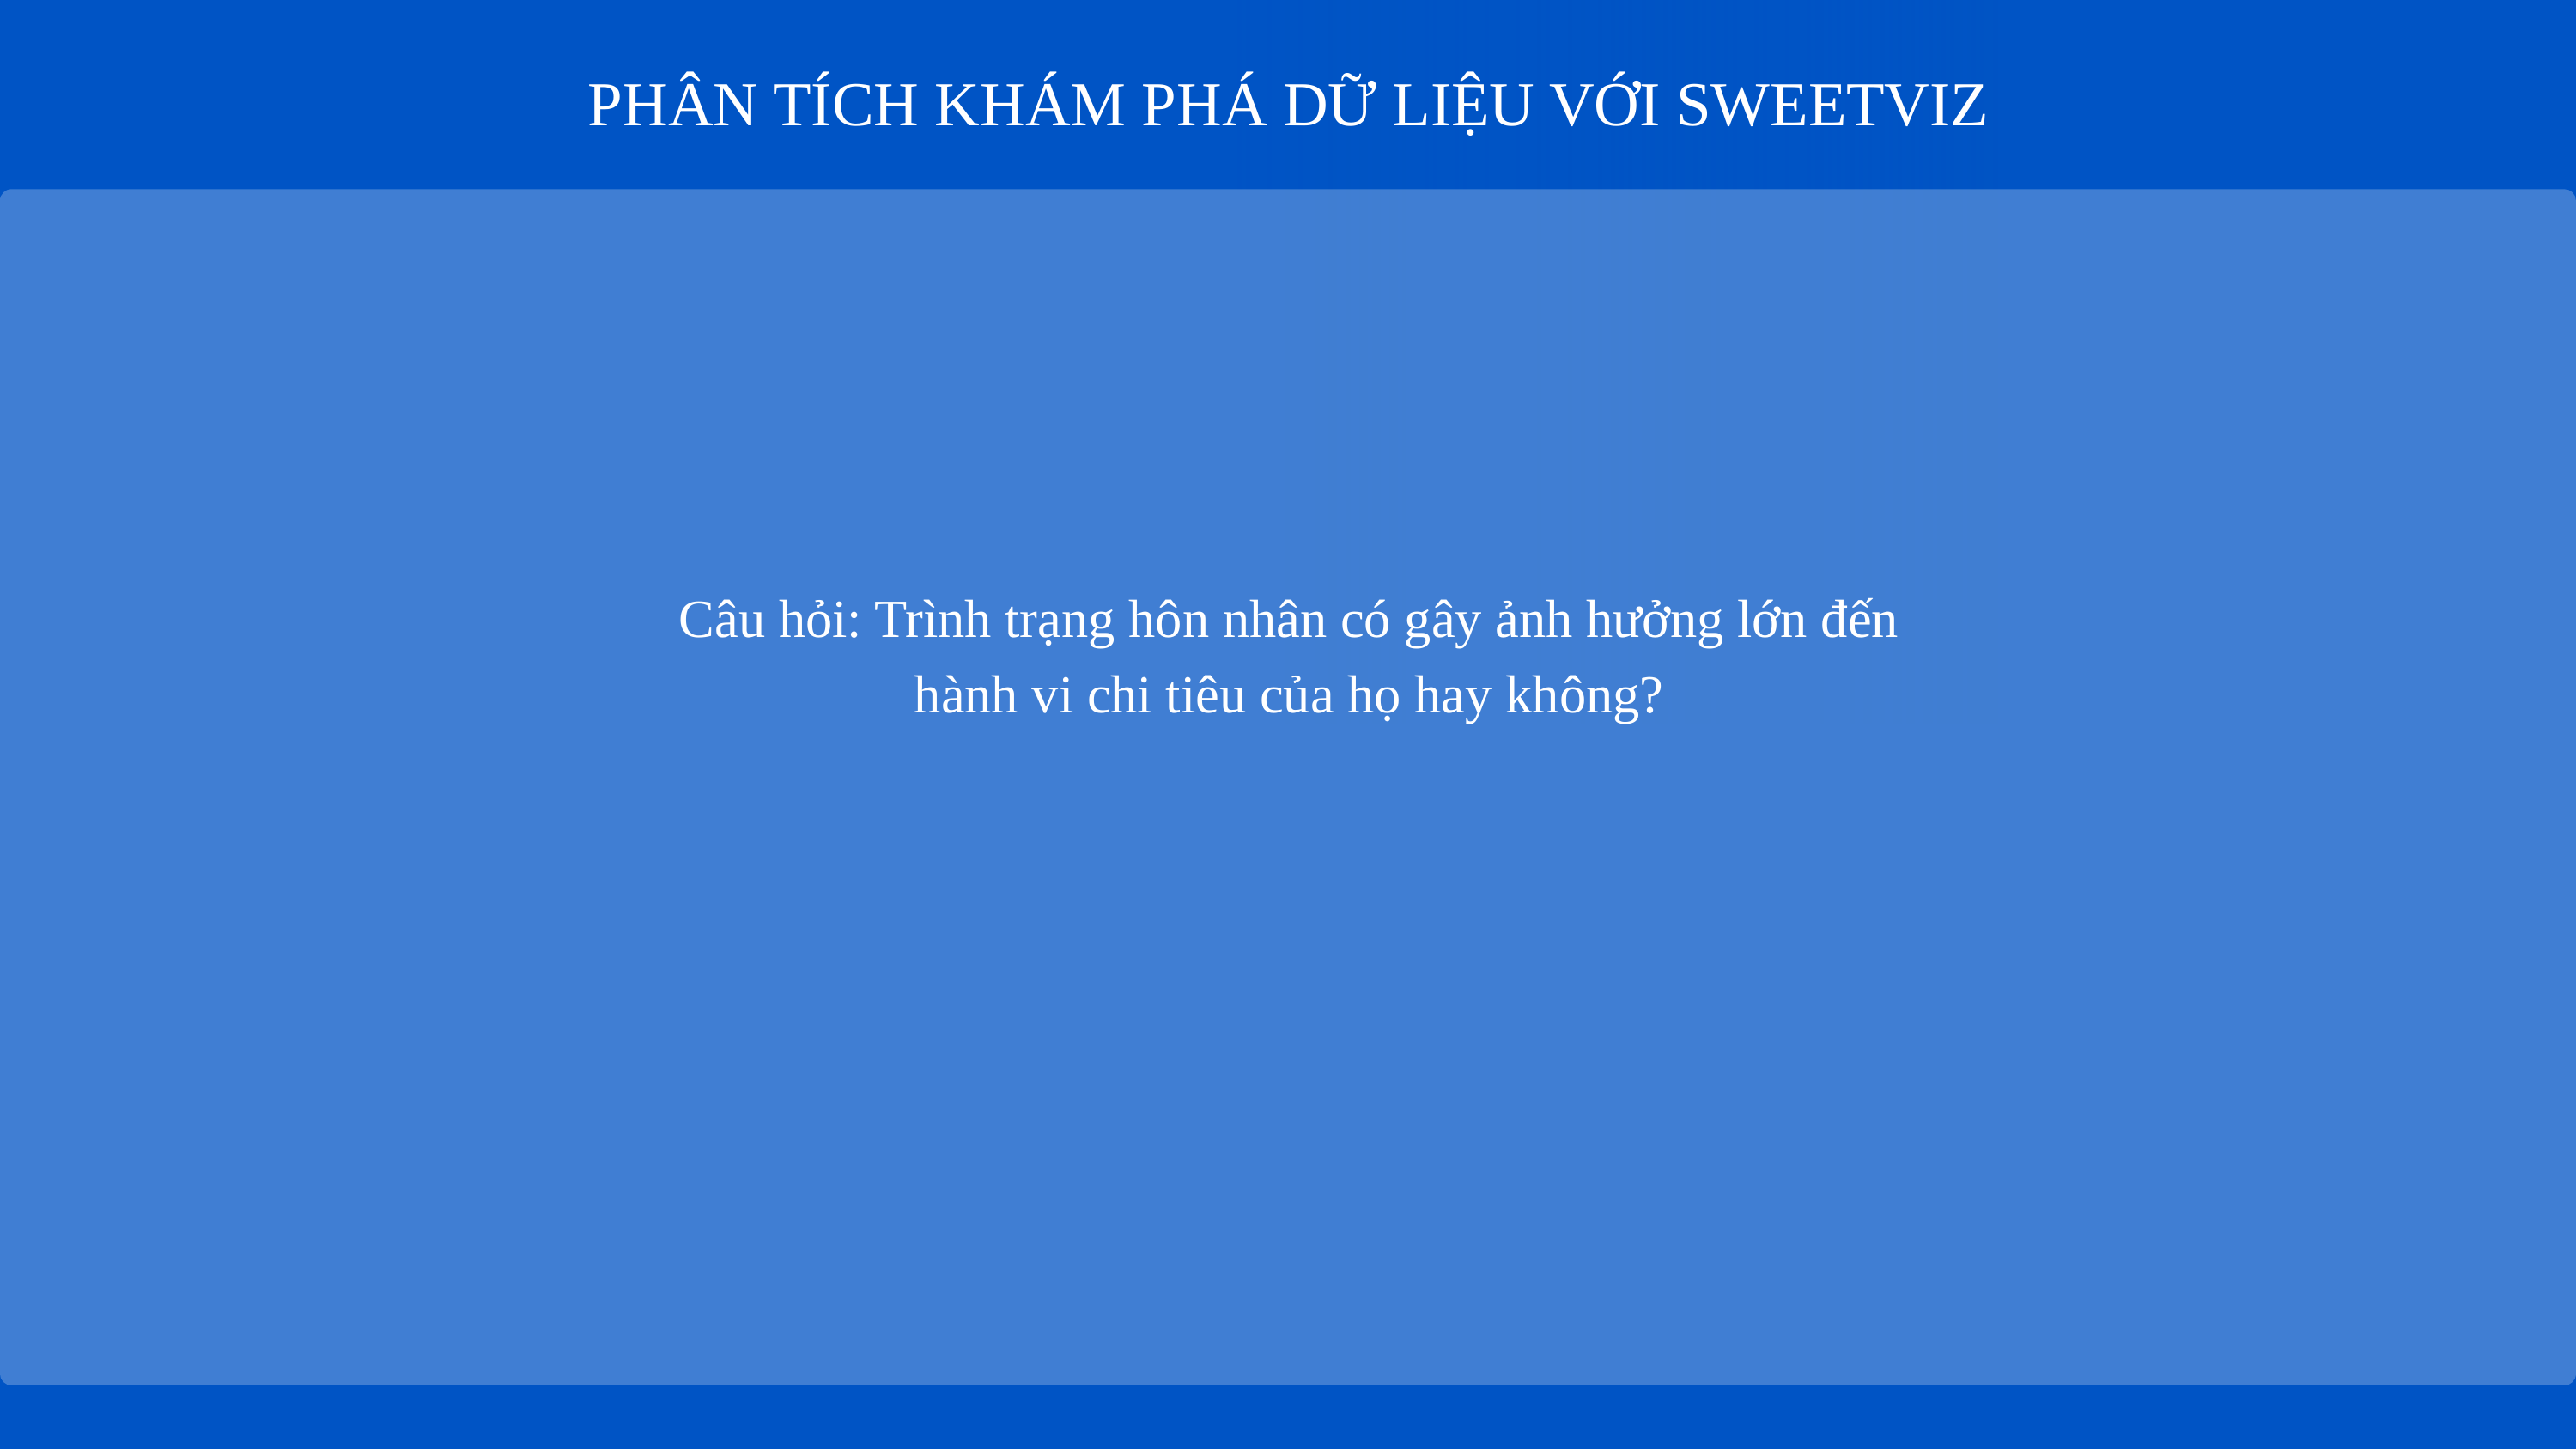

PHÂN TÍCH KHÁM PHÁ DỮ LIỆU VỚI SWEETVIZ

Câu hỏi: Trình trạng hôn nhân có gây ảnh hưởng lớn đến hành vi chi tiêu của họ hay không?